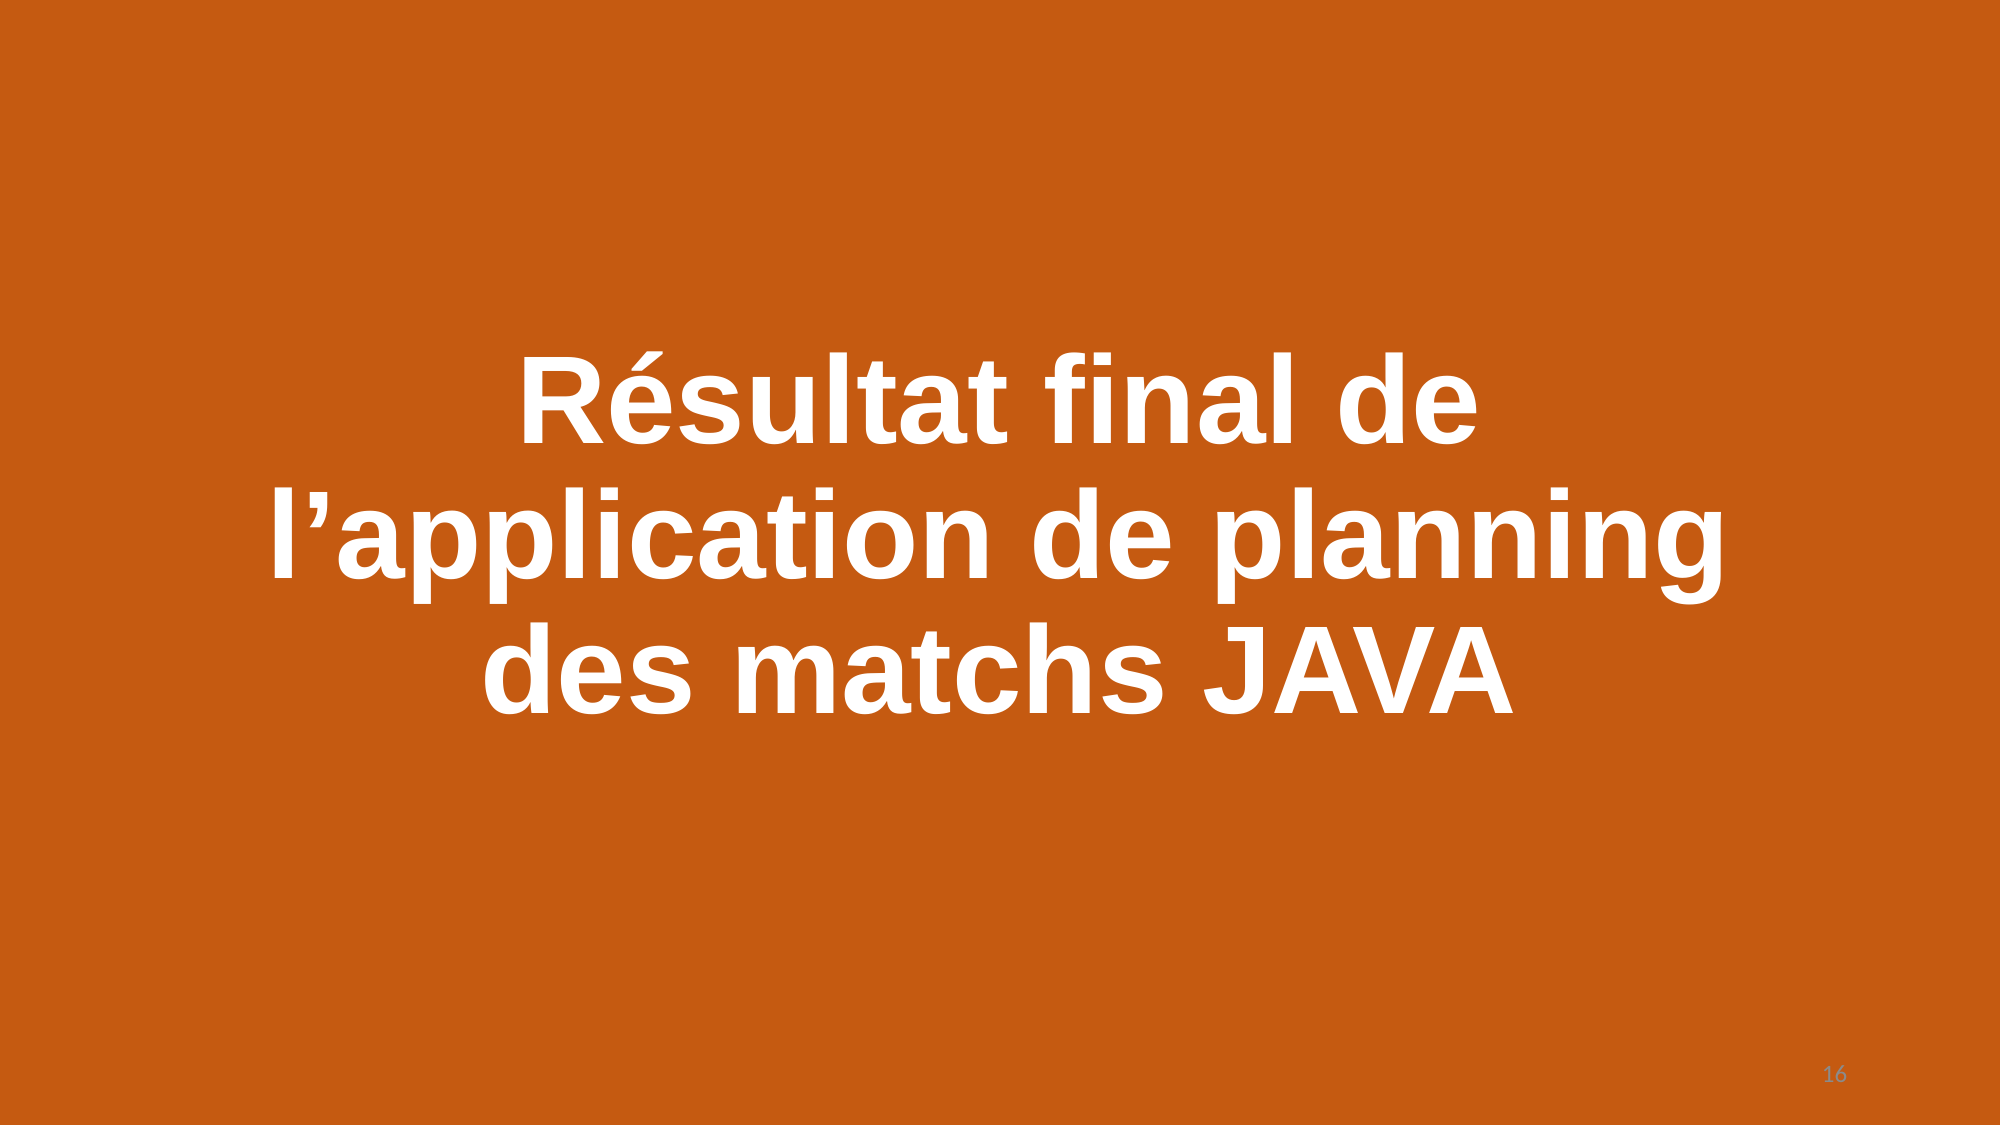

# Résultat final de l’application de planning des matchs JAVA

16